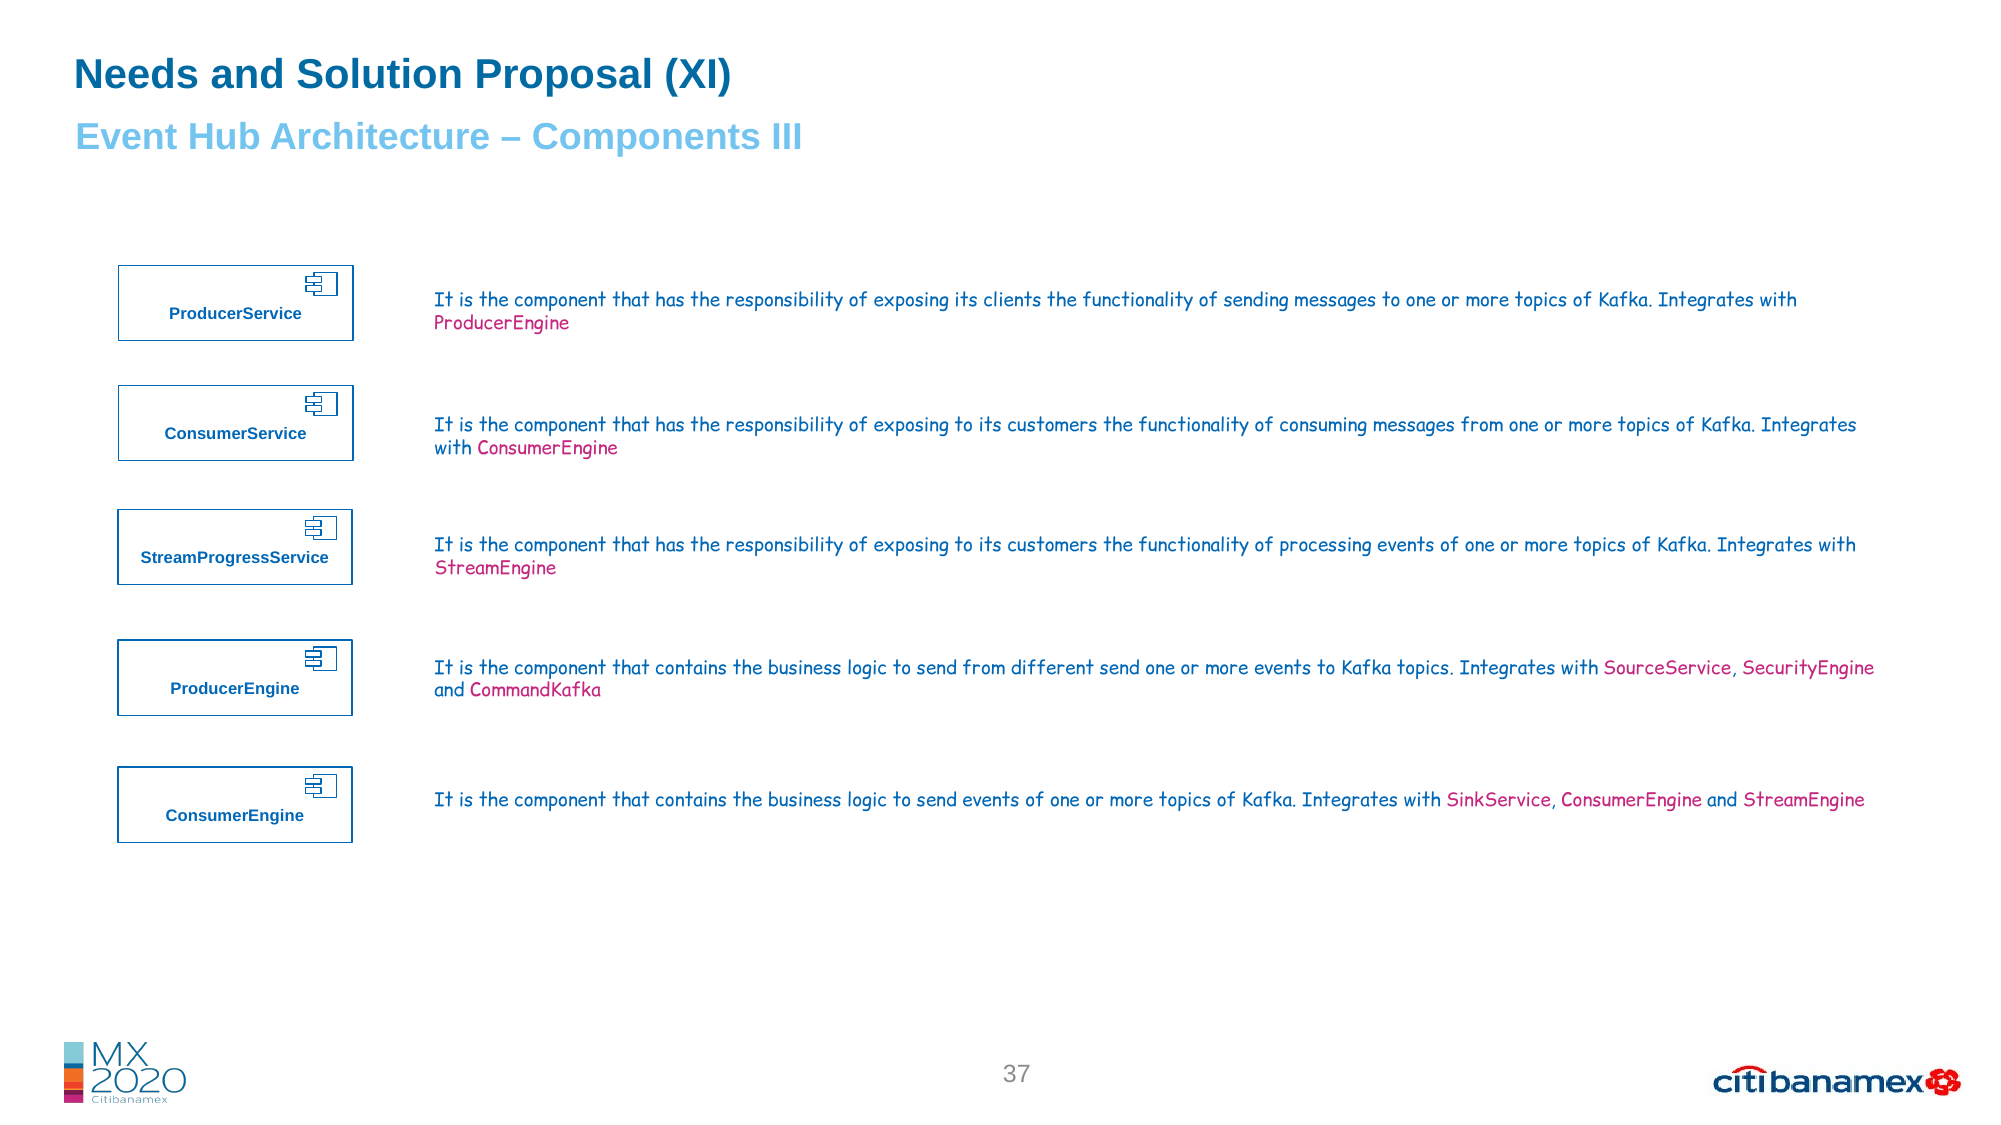

Needs and Solution Proposal (XI)
Event Hub Architecture – Components III

ProducerService

It is the component that has the responsibility of exposing its clients the functionality of sending messages to one or more topics of Kafka. Integrates with ProducerEngine

ConsumerService

It is the component that has the responsibility of exposing to its customers the functionality of consuming messages from one or more topics of Kafka. Integrates with ConsumerEngine

StreamProgressService

It is the component that has the responsibility of exposing to its customers the functionality of processing events of one or more topics of Kafka. Integrates with StreamEngine
It is the component that contains the business logic to send from different send one or more events to Kafka topics. Integrates with SourceService, SecurityEngine and CommandKafka

ProducerEngine

It is the component that contains the business logic to send events of one or more topics of Kafka. Integrates with SinkService, ConsumerEngine and StreamEngine

ConsumerEngine